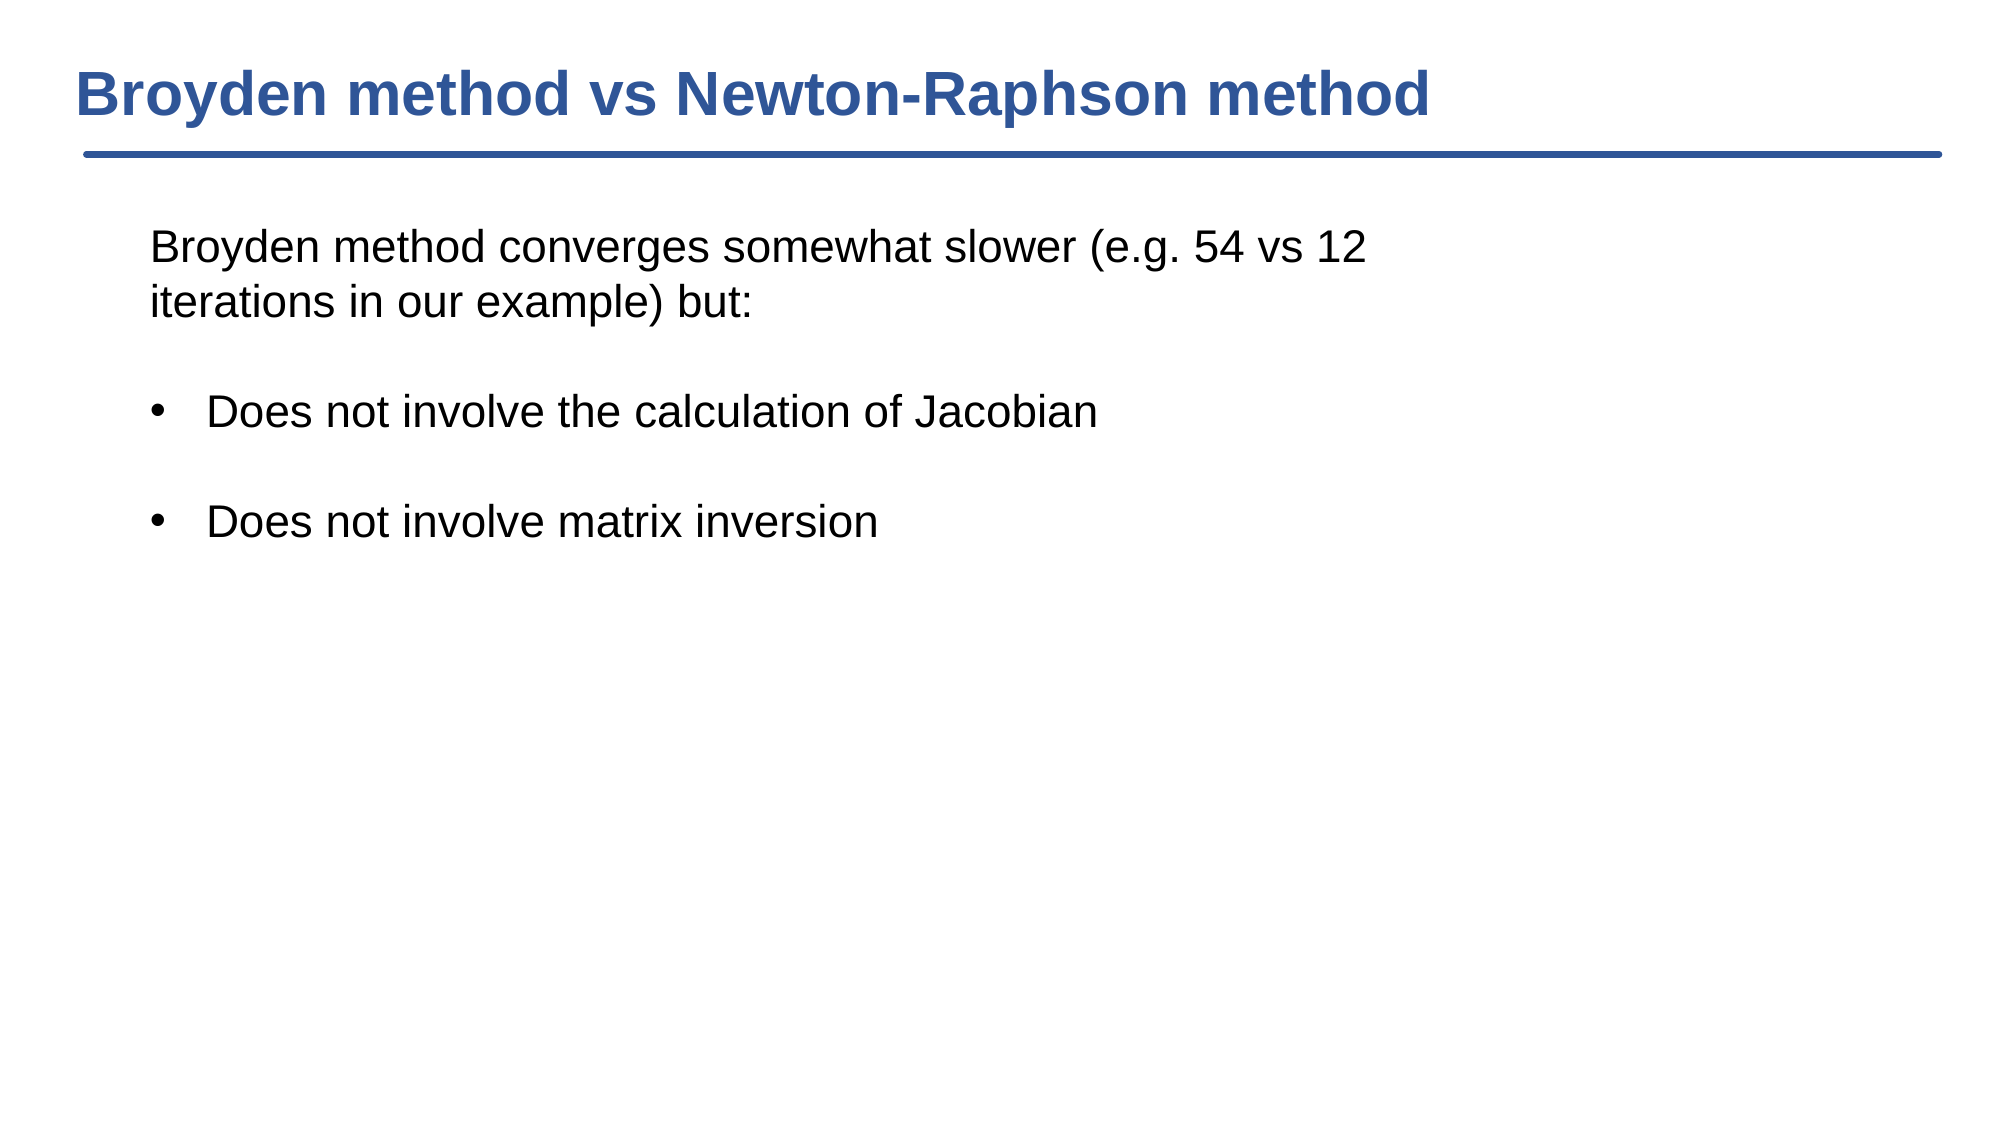

# Broyden method vs Newton-Raphson method
Broyden method converges somewhat slower (e.g. 54 vs 12 iterations in our example) but:

Does not involve the calculation of Jacobian

Does not involve matrix inversion